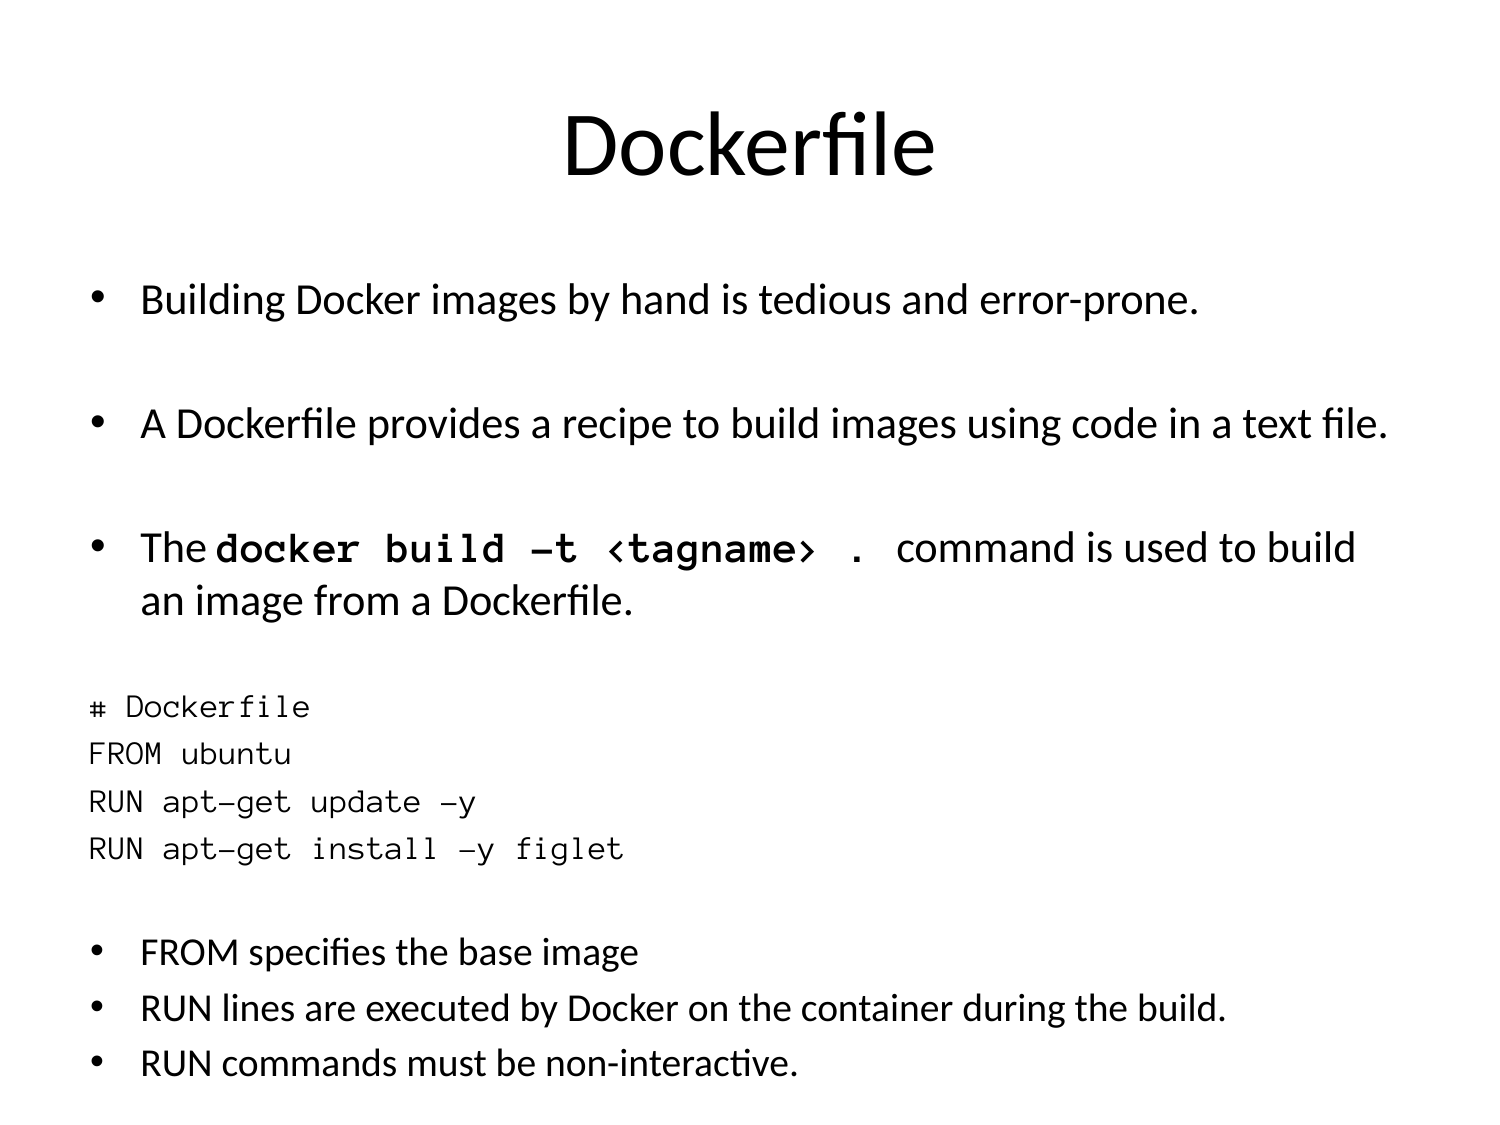

# Dockerfile
Building Docker images by hand is tedious and error-prone.

A Dockerfile provides a recipe to build images using code in a text file.

The docker build –t <tagname> . command is used to build an image from a Dockerfile.

# Dockerfile
FROM ubuntu
RUN apt-get update -y
RUN apt-get install –y figlet

FROM specifies the base image
RUN lines are executed by Docker on the container during the build.
RUN commands must be non-interactive.